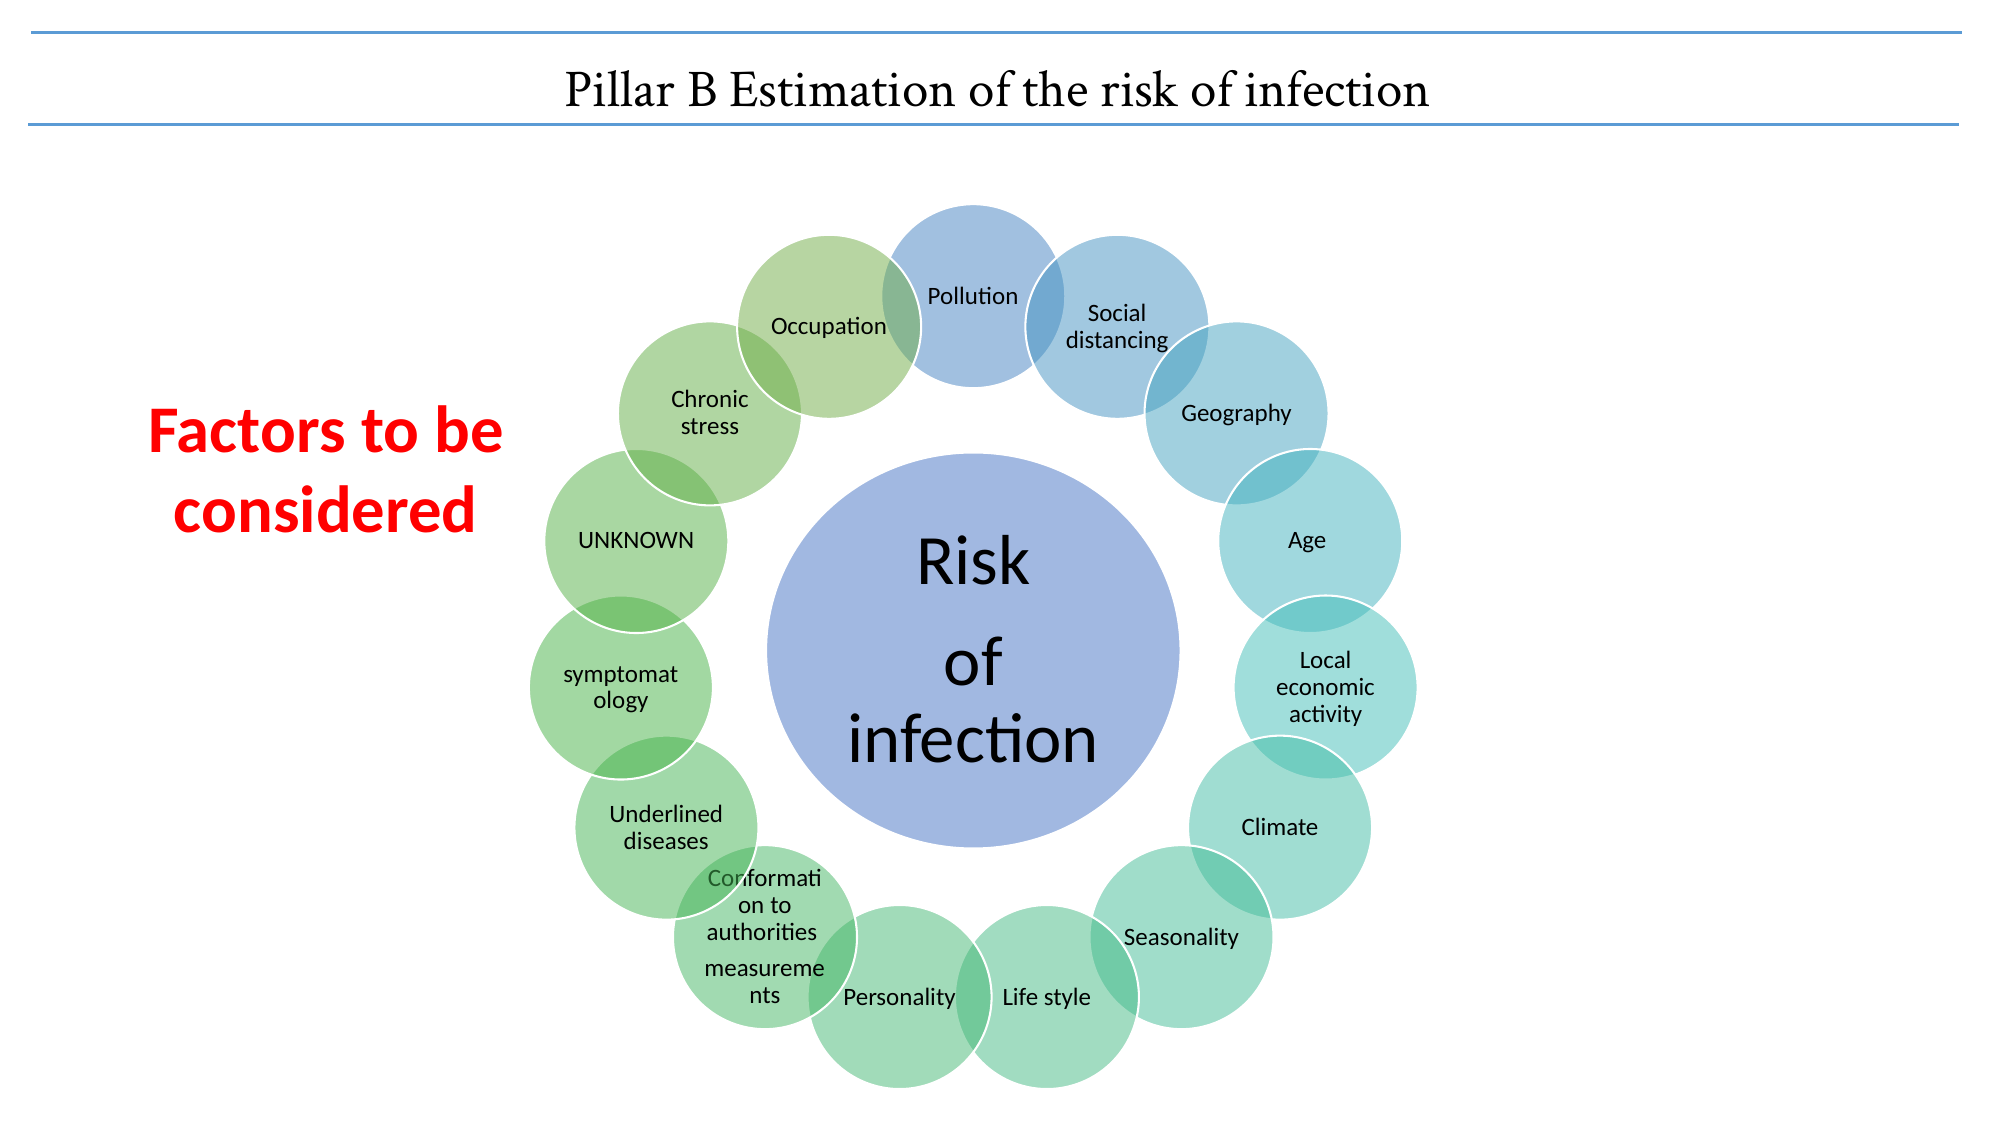

Pillar B Estimation of the risk of infection
Risk
of infection
Pollution
Social distancing
Geography
Age
Local economic activity
Climate
Seasonality
Life style
Personality
Conformation to authorities
measurements
Underlined diseases
symptomatology
UNKNOWN
Chronic stress
Occupation
Factors to be considered